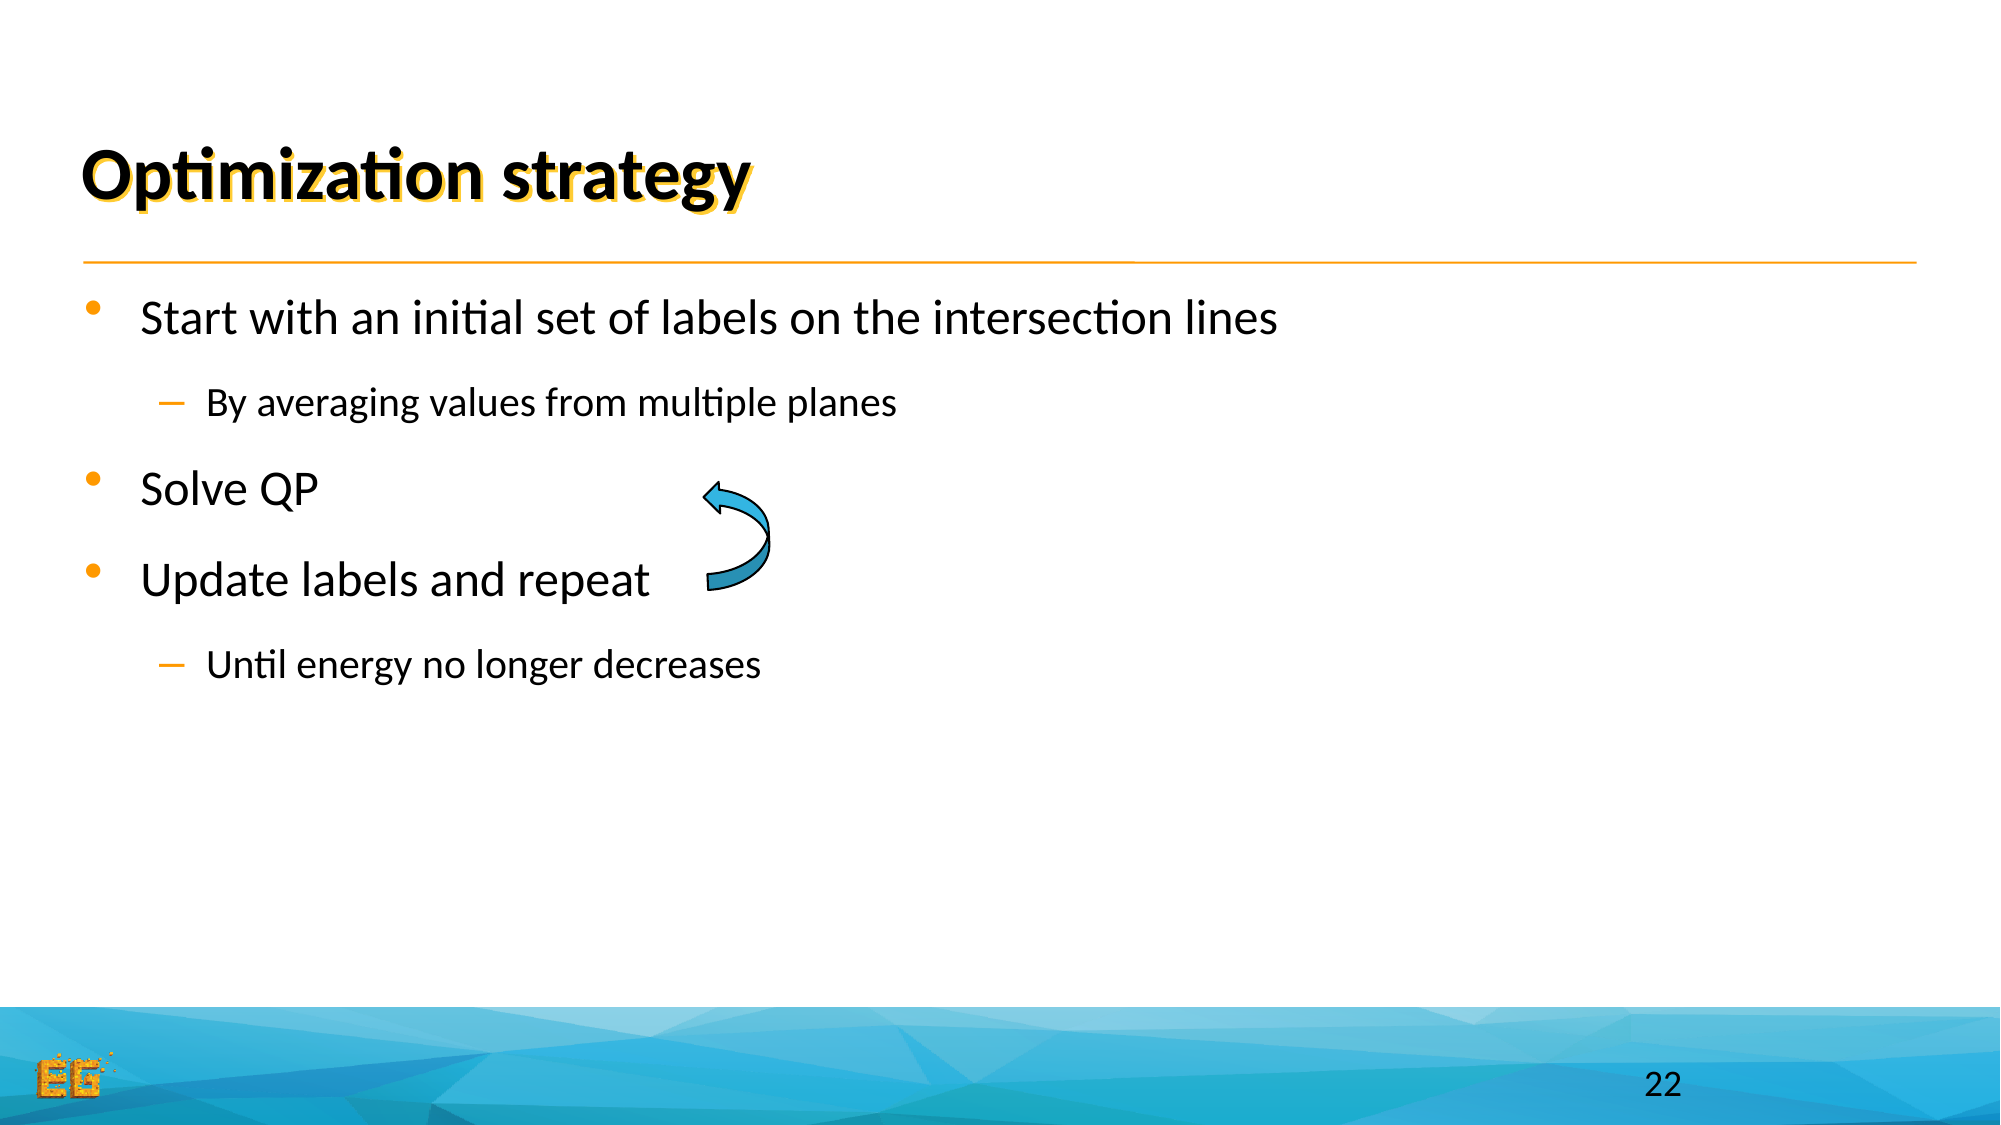

# Optimization strategy
Start with an initial set of labels on the intersection lines
By averaging values from multiple planes
Solve QP
Update labels and repeat
Until energy no longer decreases

22